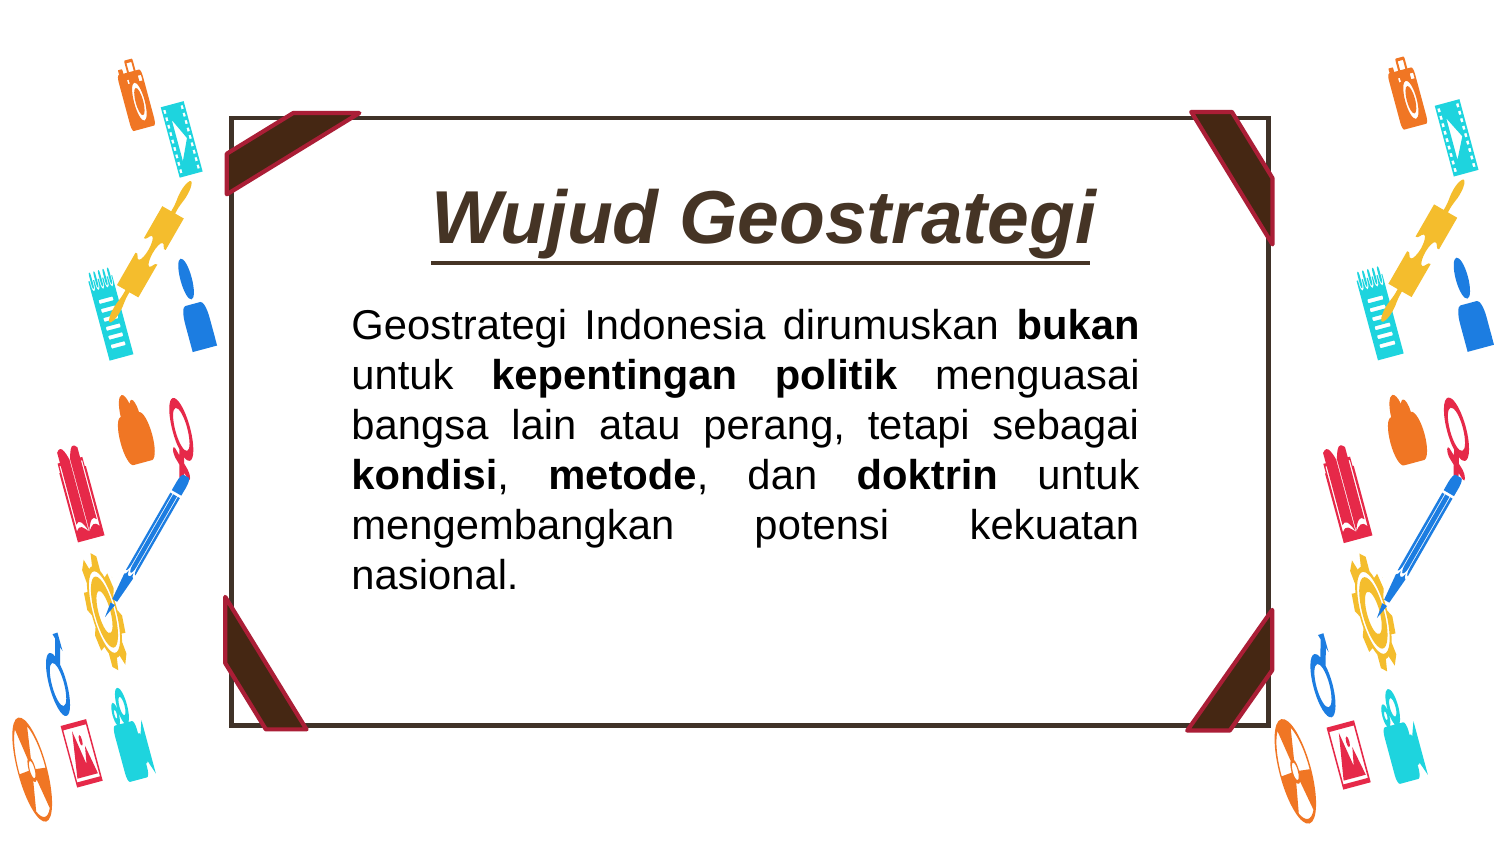

Wujud Geostrategi

Geostrategi Indonesia dirumuskan bukan untuk kepentingan politik menguasai bangsa lain atau perang, tetapi sebagai kondisi, metode, dan doktrin untuk mengembangkan potensi kekuatan nasional.